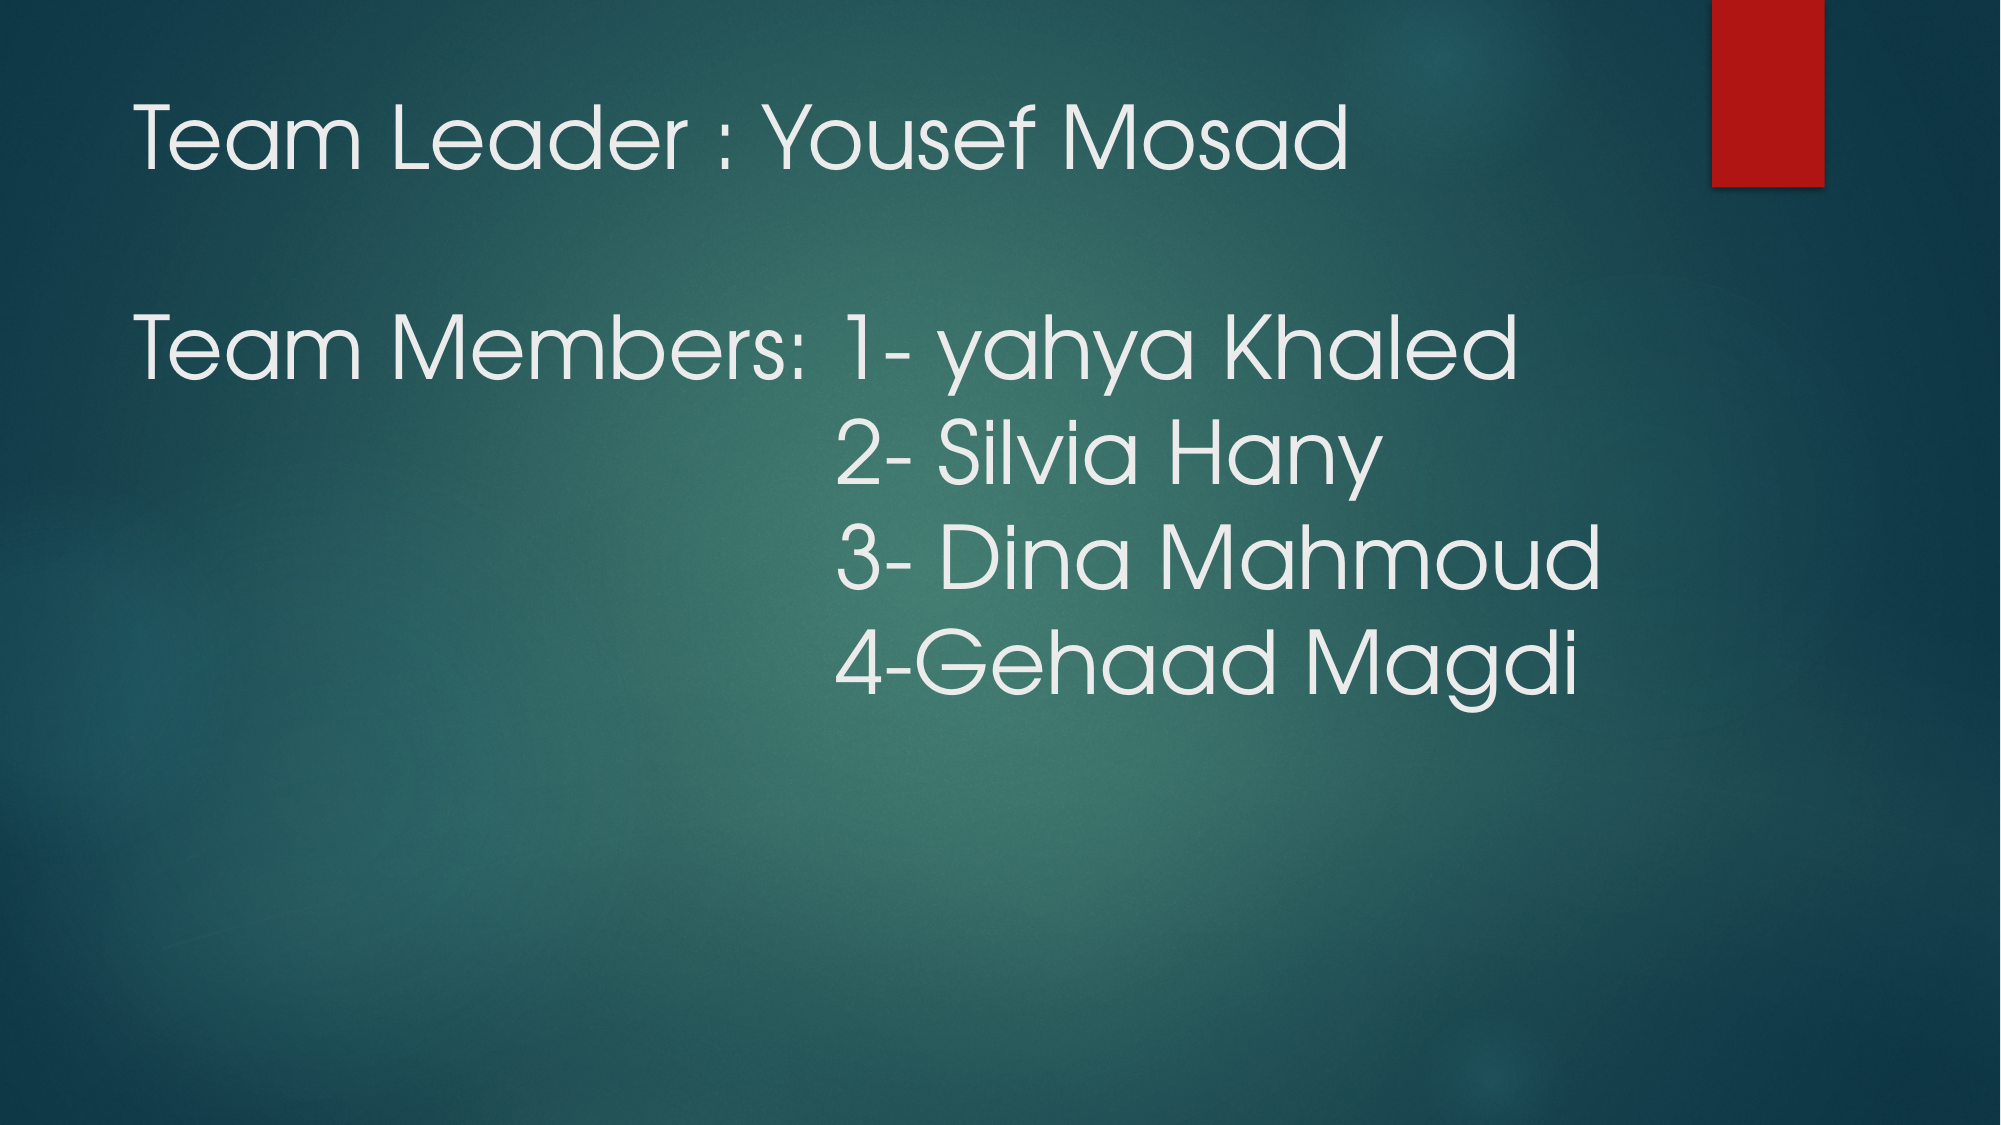

# Team Leader : Yousef Mosad Team Members: 1- yahya Khaled 2- Silvia Hany 3- Dina Mahmoud 4-Gehaad Magdi